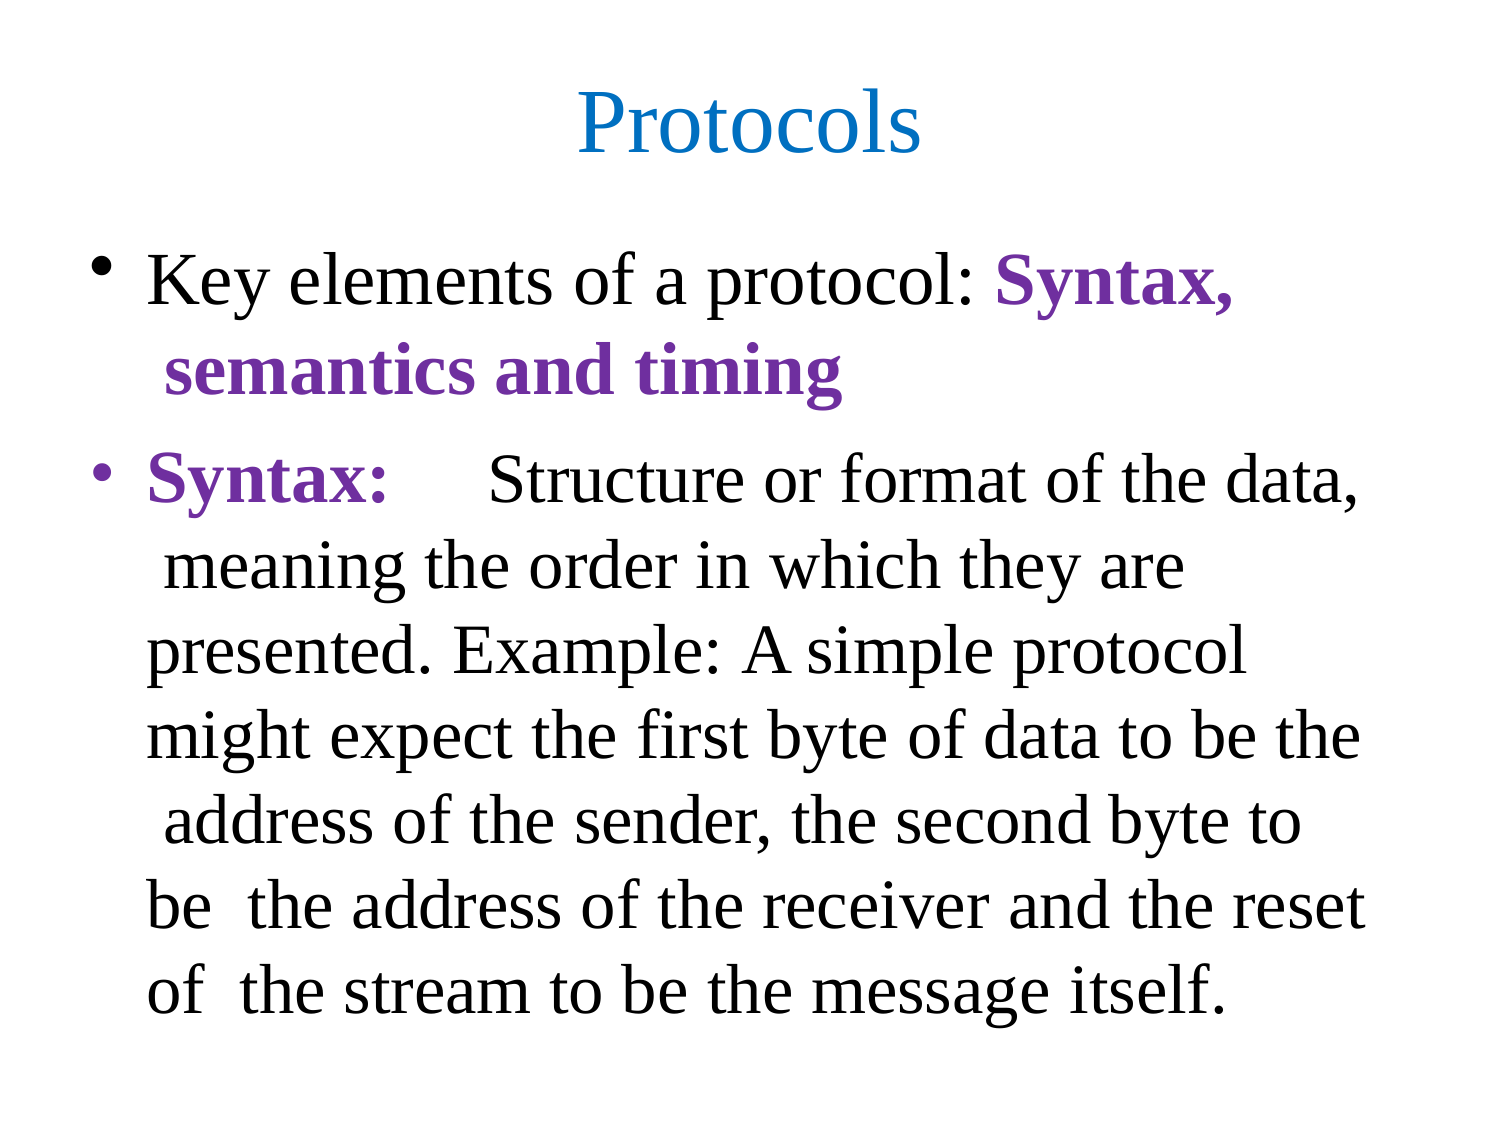

# Protocols
Key elements of a protocol: Syntax,  semantics and timing
Syntax:	Structure or format of the data,  meaning the order in which they are  presented. Example: A simple protocol  might expect the first byte of data to be the  address of the sender, the second byte to be  the address of the receiver and the reset of  the stream to be the message itself.